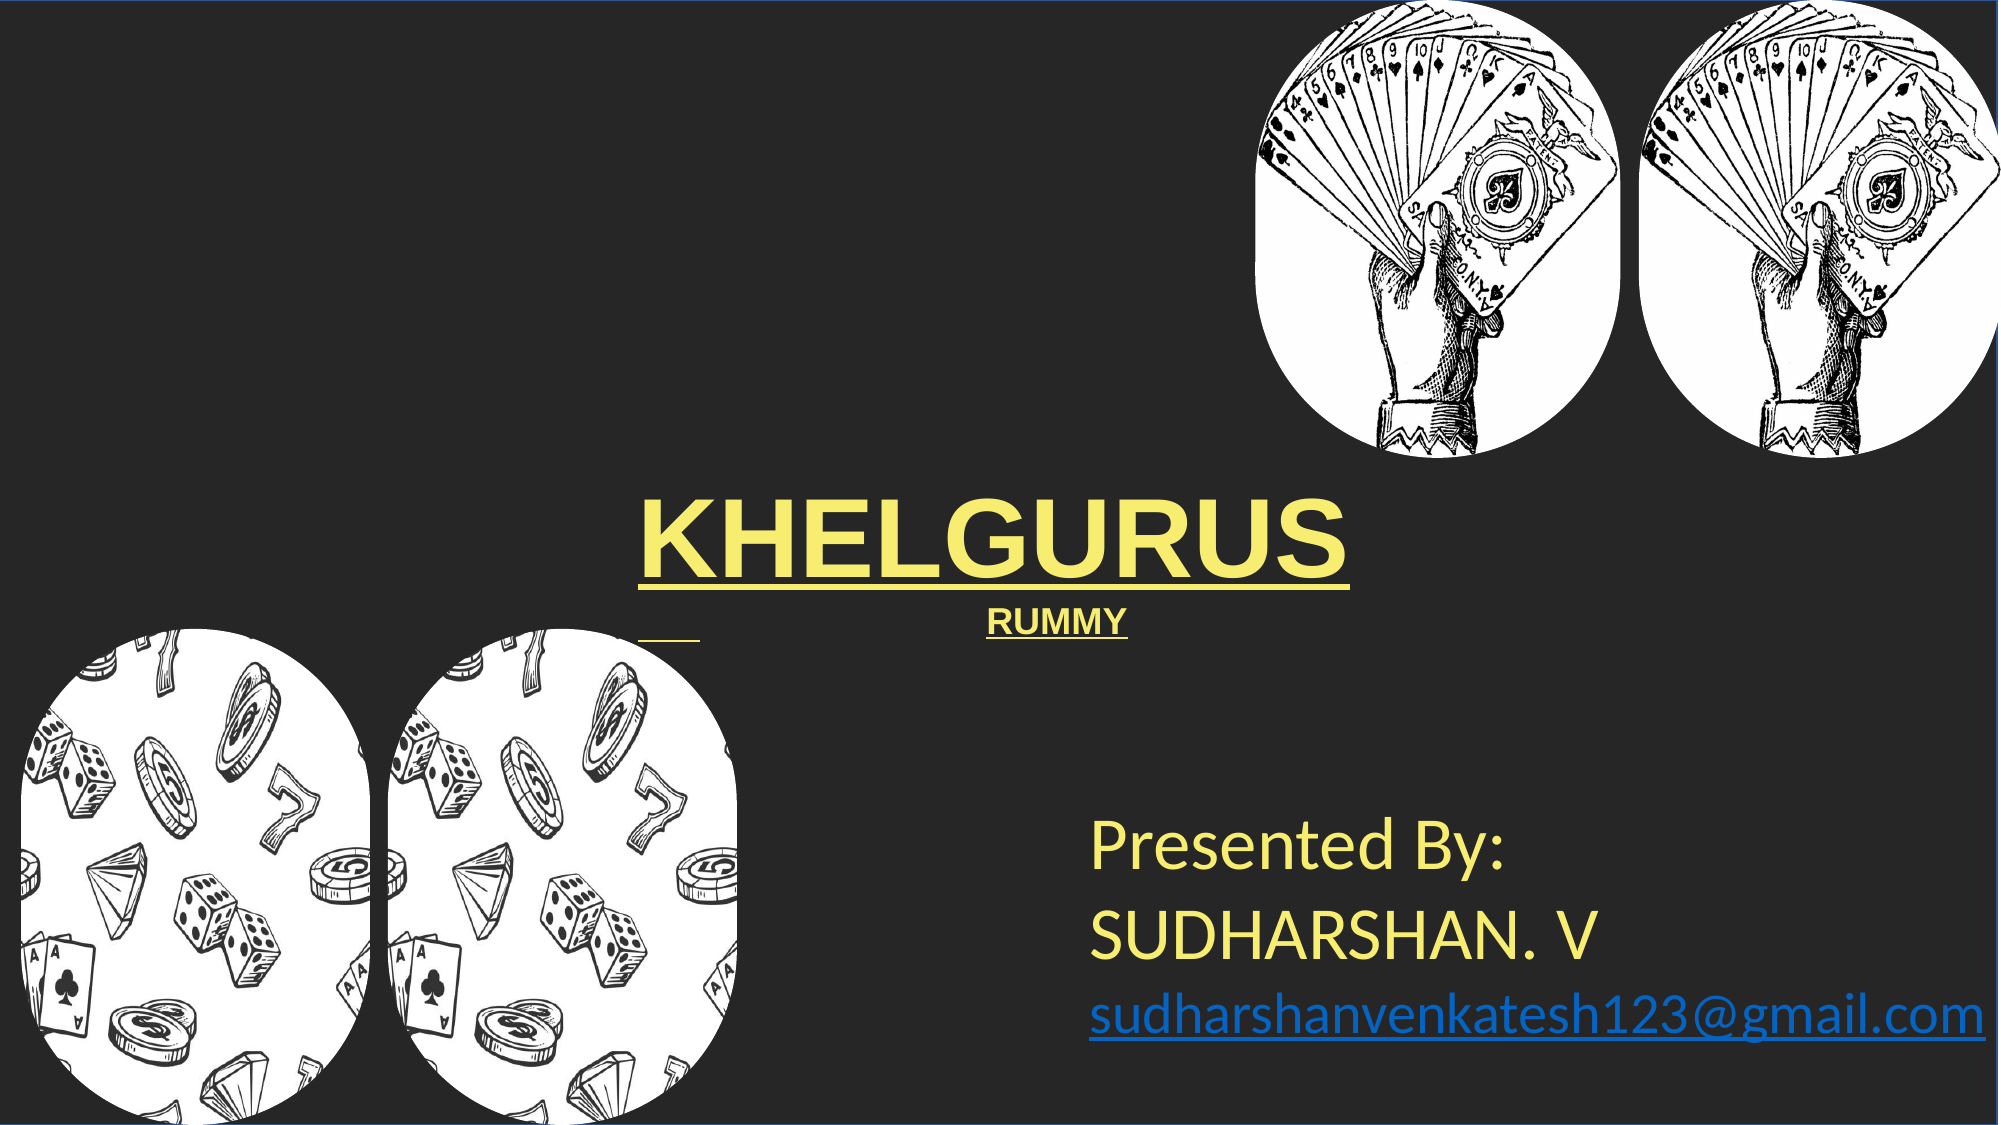

KHELGURUS

RUMMY

Presented By:
SUDHARSHAN. V
sudharshanvenkatesh123@gmail.com